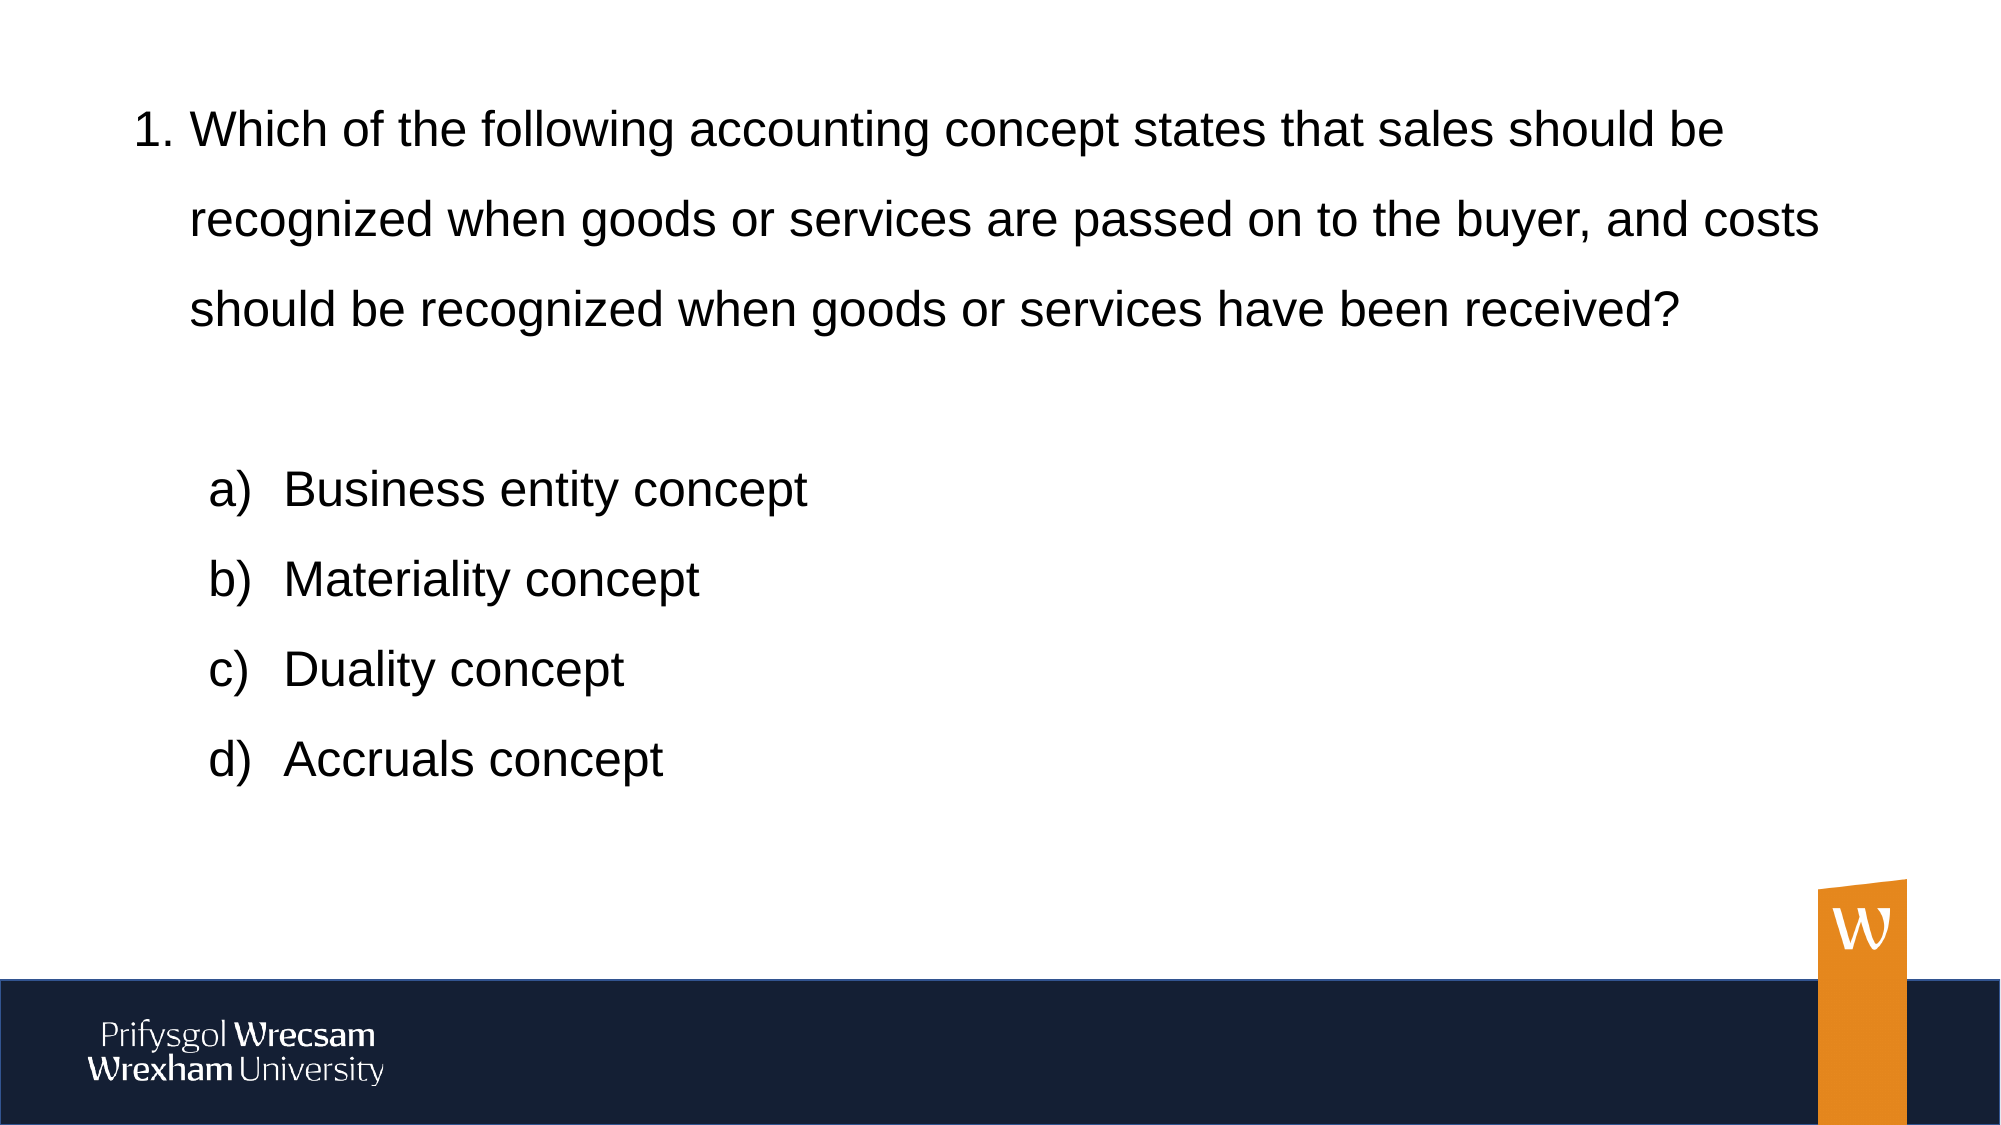

Which of the following accounting concept states that sales should be recognized when goods or services are passed on to the buyer, and costs should be recognized when goods or services have been received?

Business entity concept
Materiality concept
Duality concept
Accruals concept